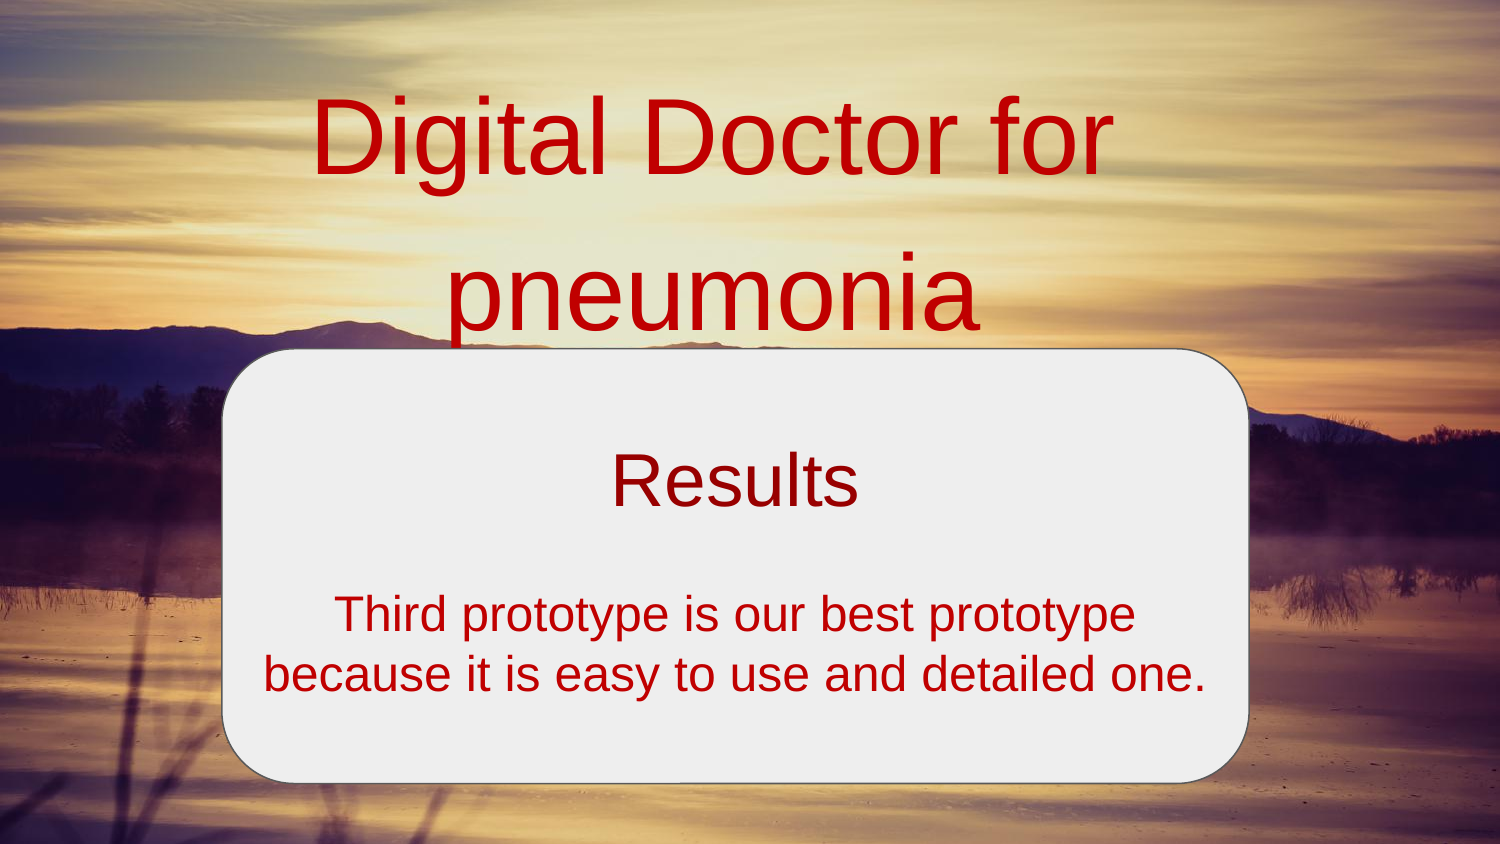

Digital Doctor for pneumonia
Results

Third prototype is our best prototype because it is easy to use and detailed one.